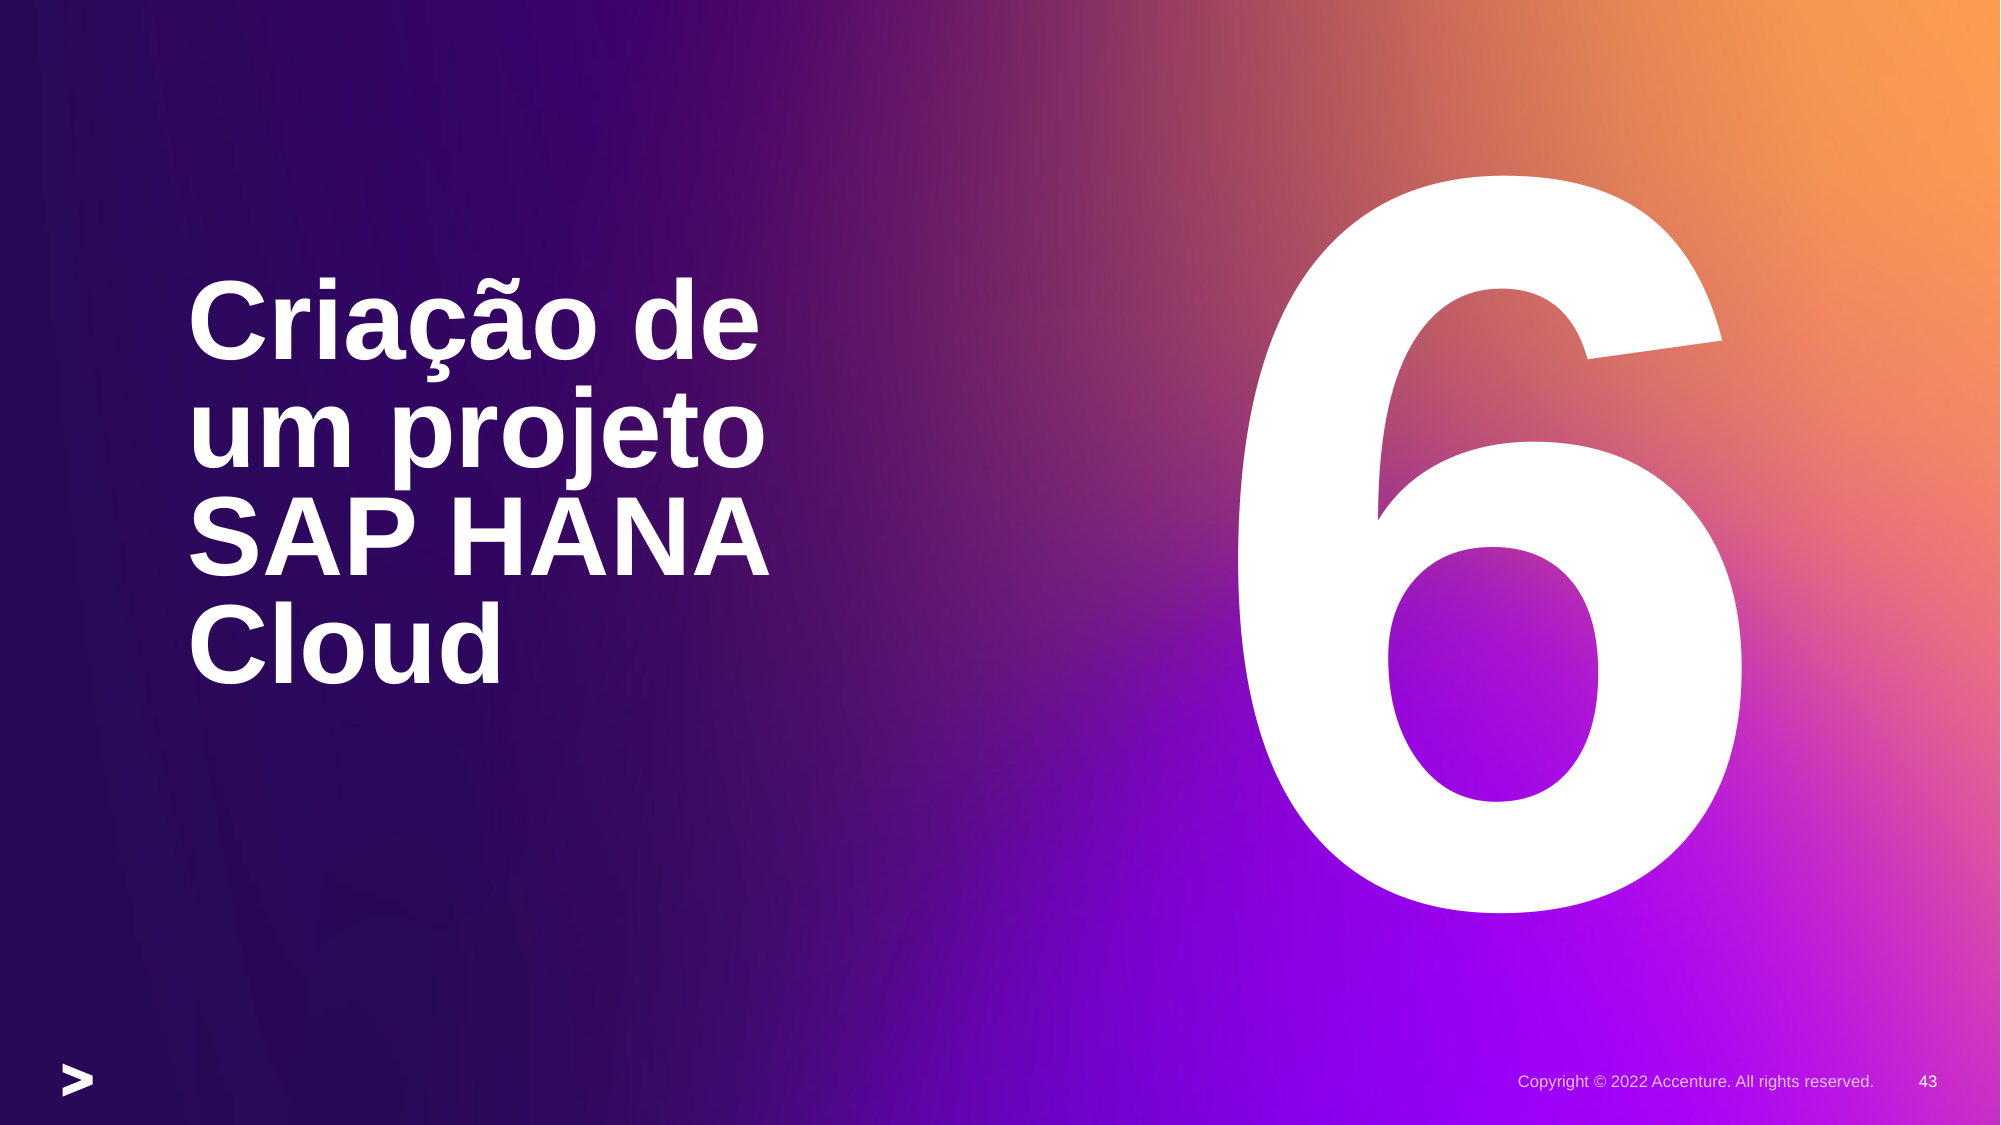

6
# Criação de um projeto SAP HANA Cloud
Copyright © 2022 Accenture. All rights reserved.
43